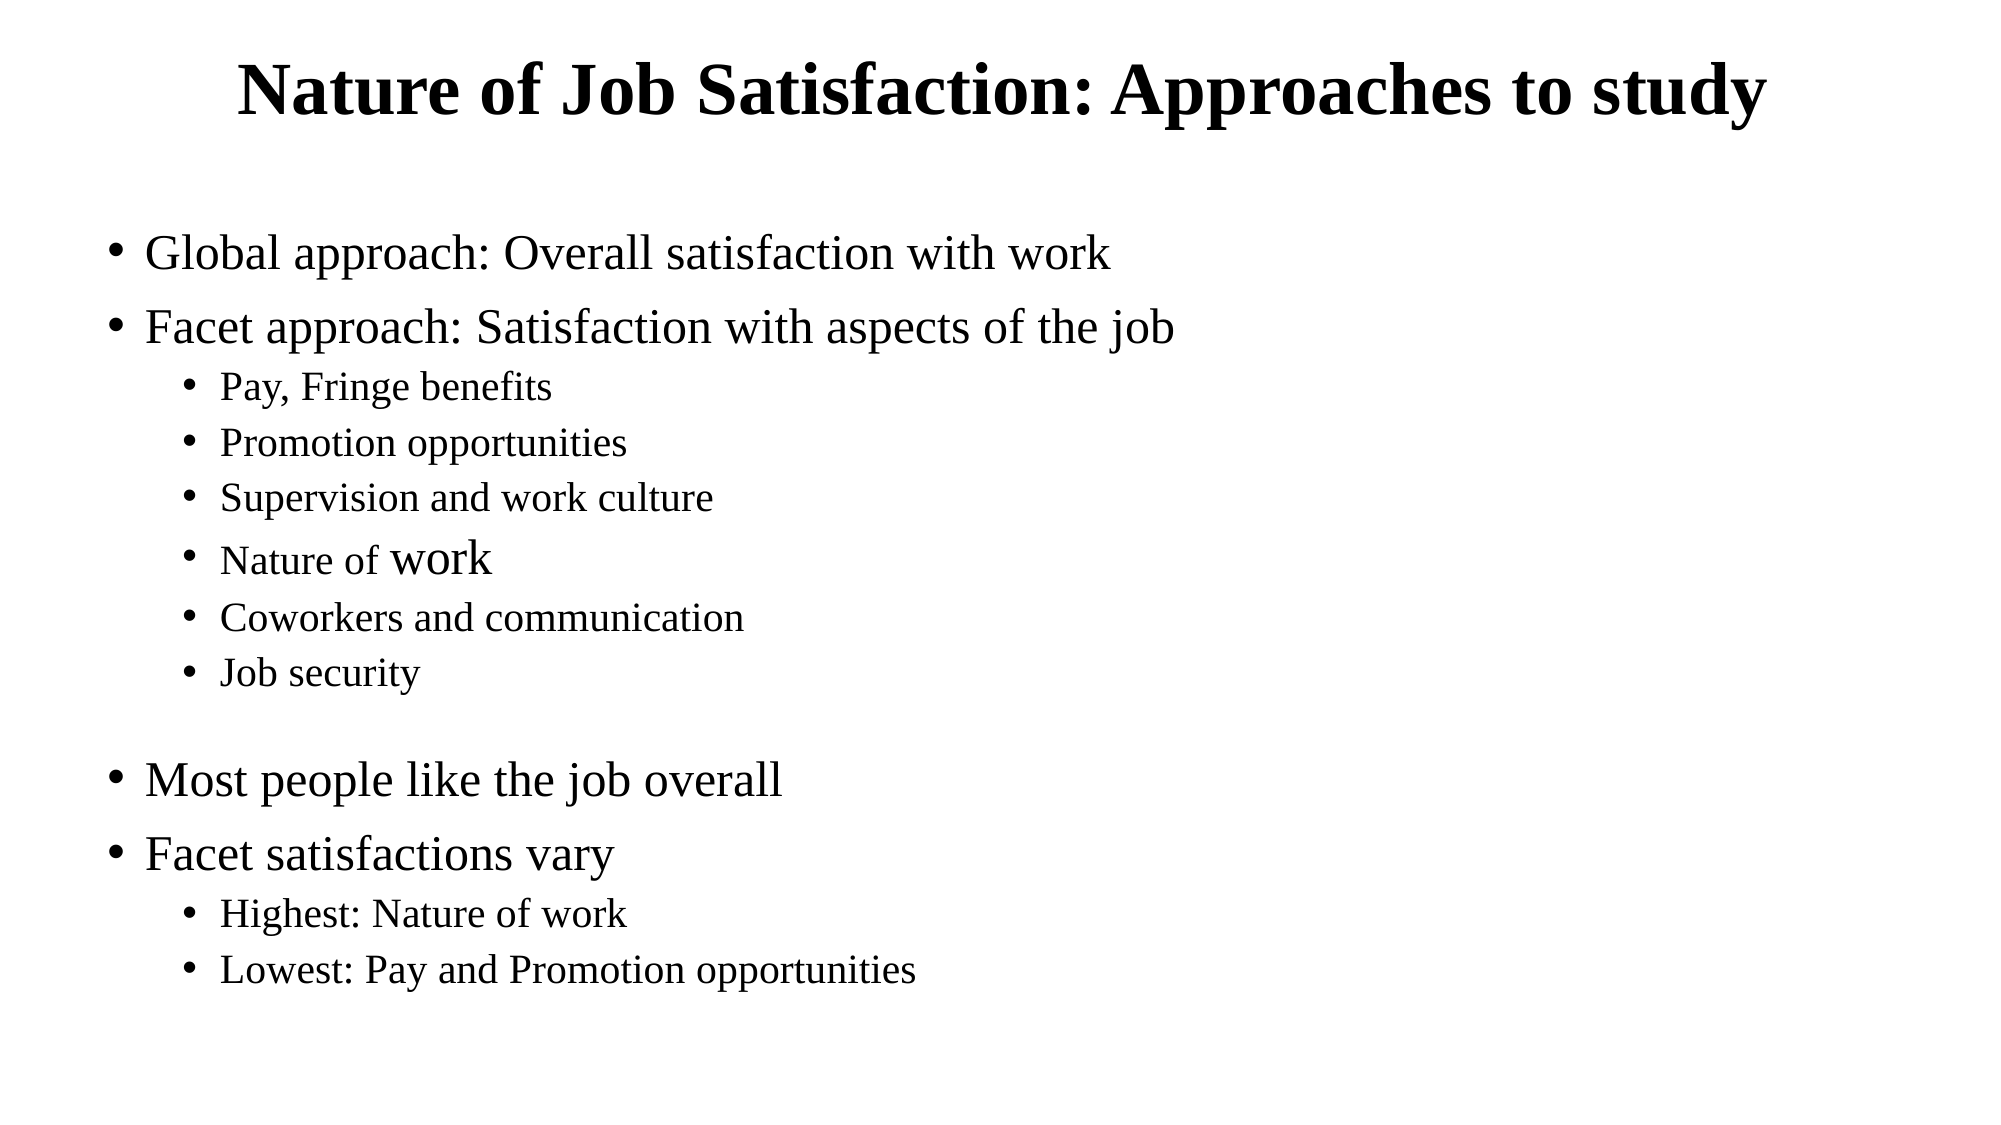

# Nature of Job Satisfaction: Approaches to study
Global approach: Overall satisfaction with work
Facet approach: Satisfaction with aspects of the job
Pay, Fringe benefits
Promotion opportunities
Supervision and work culture
Nature of work
Coworkers and communication
Job security
Most people like the job overall
Facet satisfactions vary
Highest: Nature of work
Lowest: Pay and Promotion opportunities